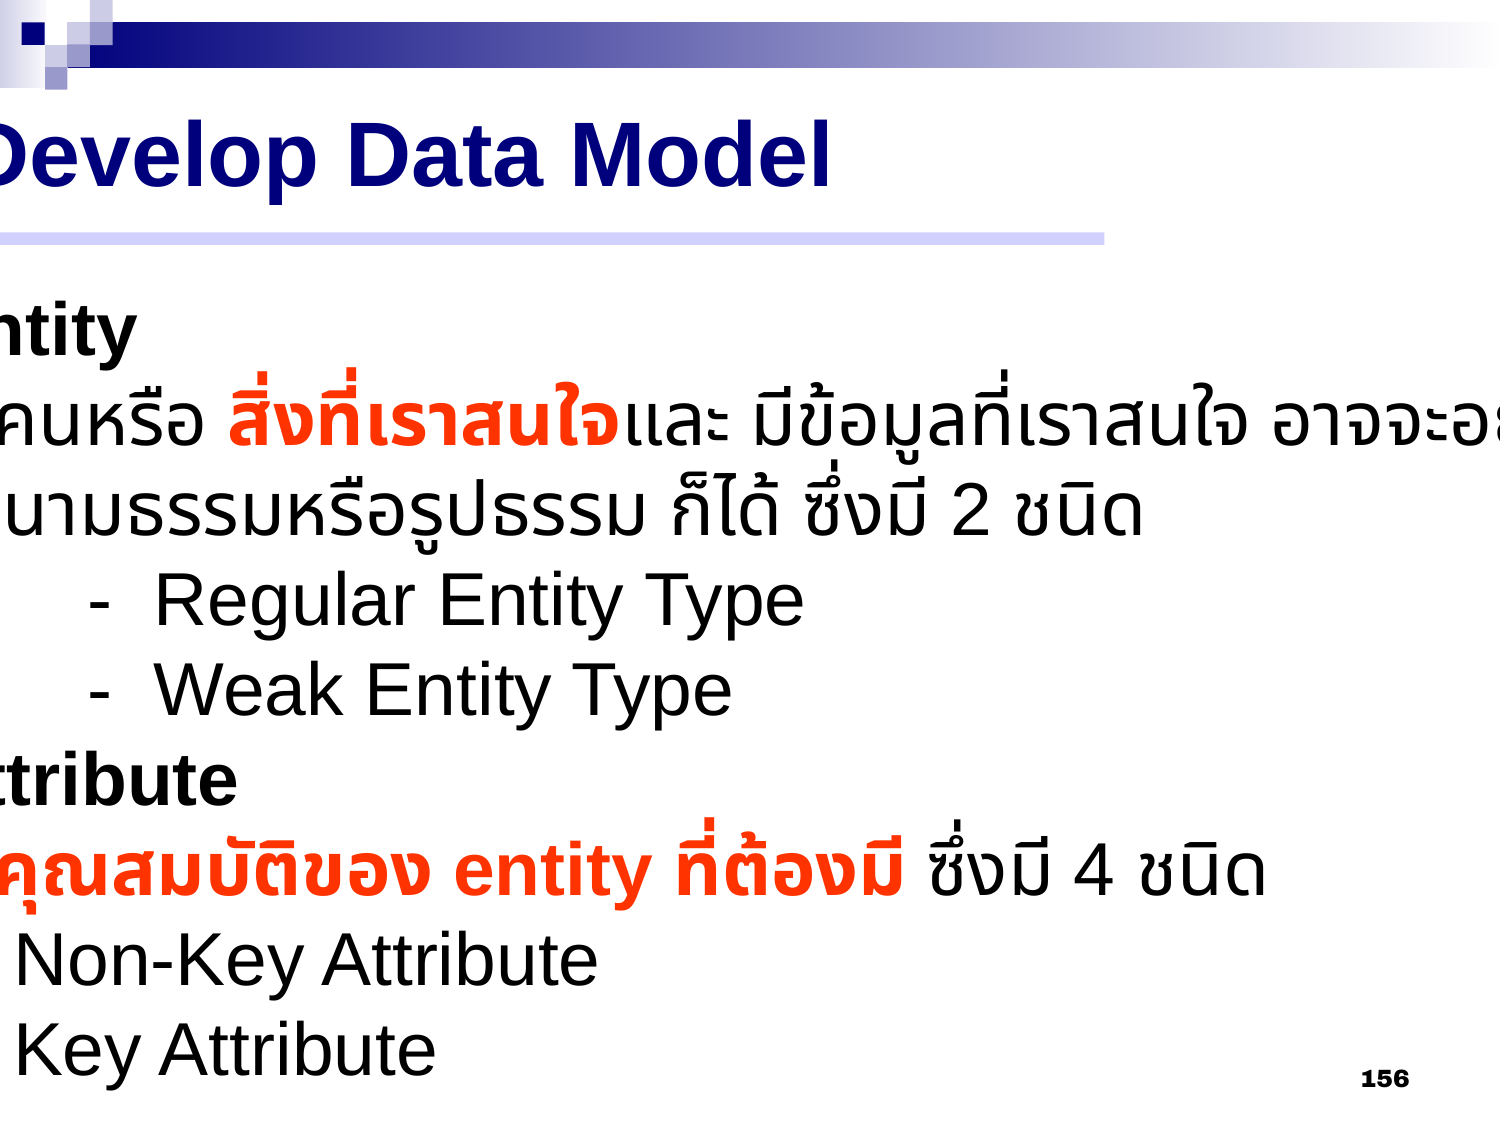

Develop Data Model

(1)  Entity
	คือ คนหรือ สิ่งที่เราสนใจและ มีข้อมูลที่เราสนใจ อาจจะอยู่ใน
รูปของนามธรรมหรือรูปธรรม ก็ได้ ซึ่งมี 2 ชนิด
              -  Regular Entity Type
              -  Weak Entity Type
(2)  Attribute
	คือ คุณสมบัติของ entity ที่ต้องมี ซึ่งมี 4 ชนิด
	   -  Non-Key Attribute
	   -  Key Attribute
156